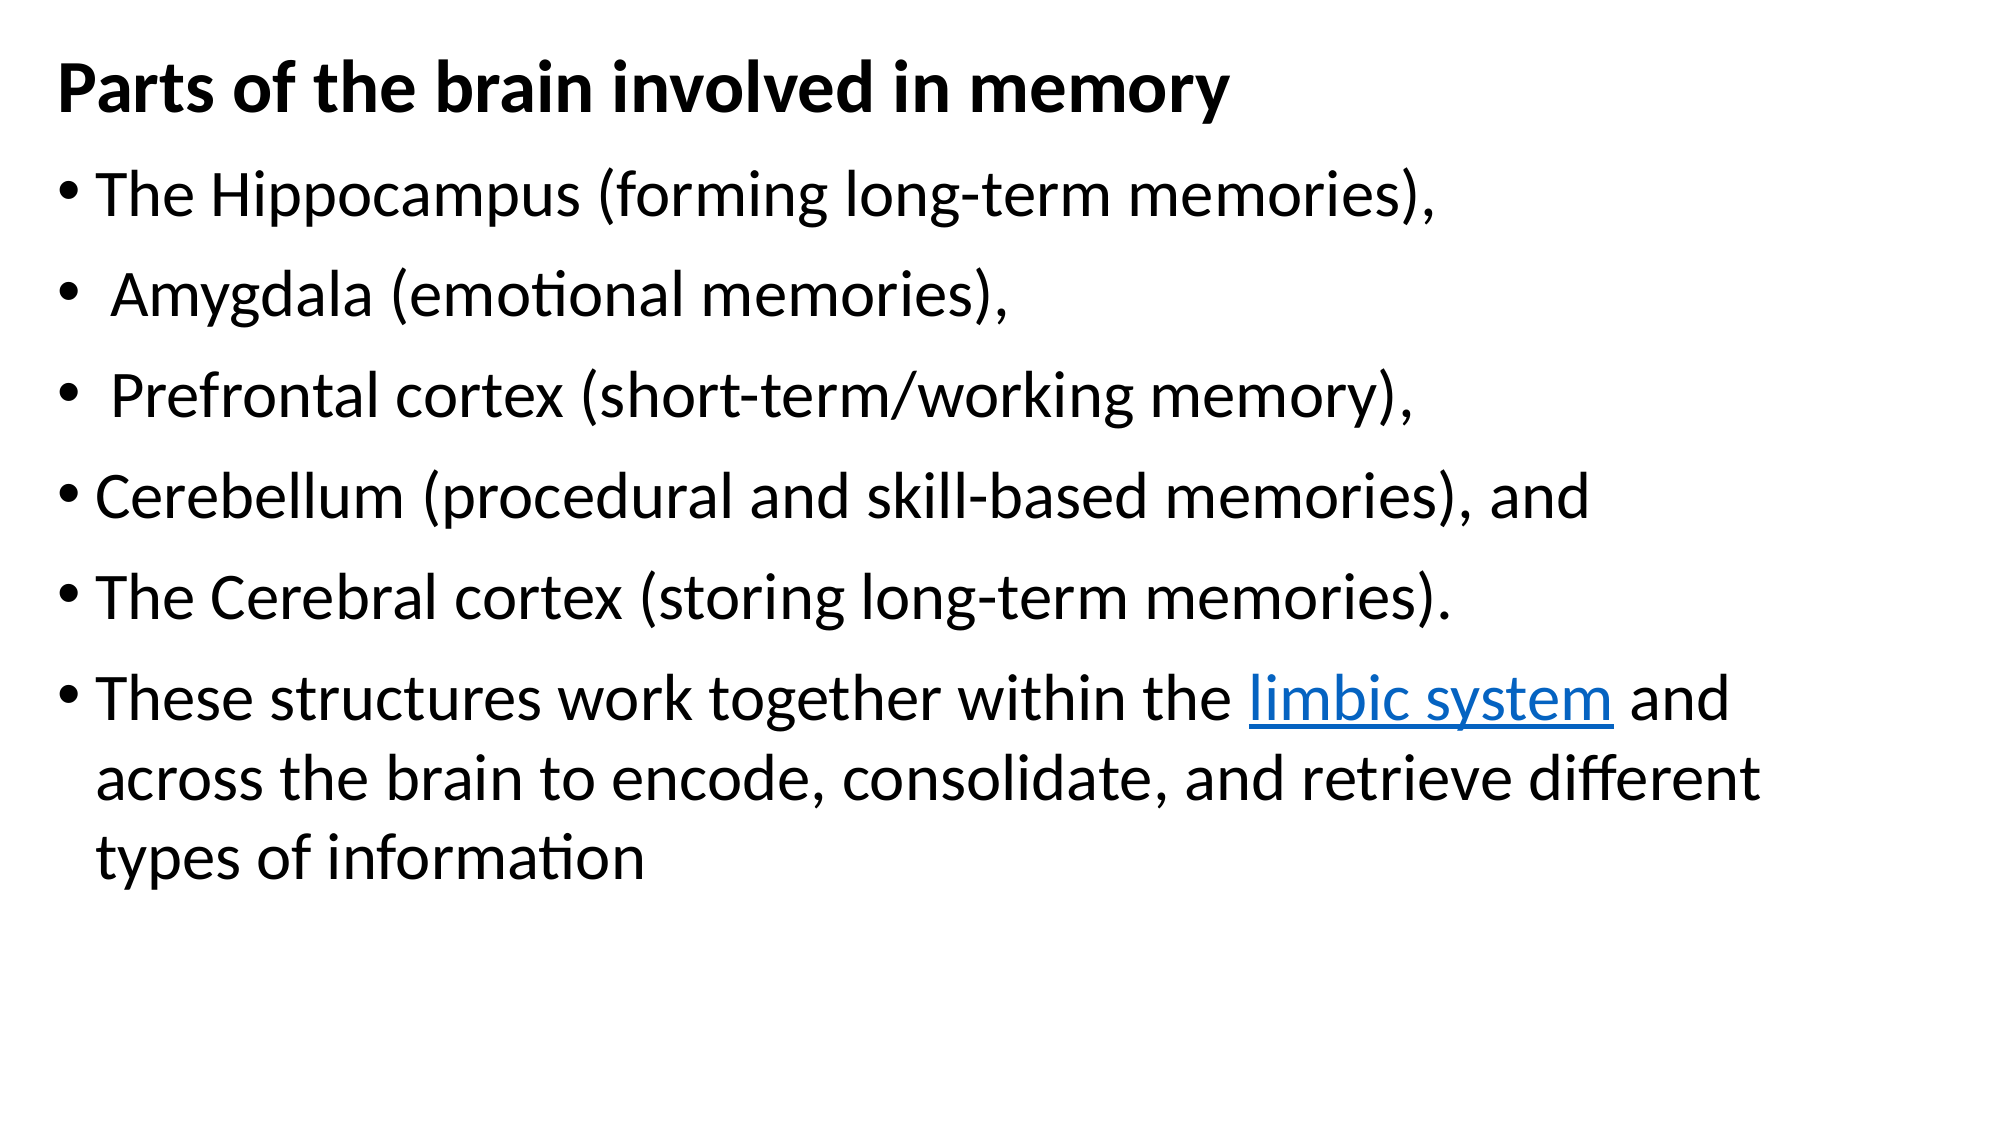

Parts of the brain involved in memory
The Hippocampus (forming long-term memories),
 Amygdala (emotional memories),
 Prefrontal cortex (short-term/working memory),
Cerebellum (procedural and skill-based memories), and
The Cerebral cortex (storing long-term memories).
These structures work together within the limbic system and across the brain to encode, consolidate, and retrieve different types of information
#